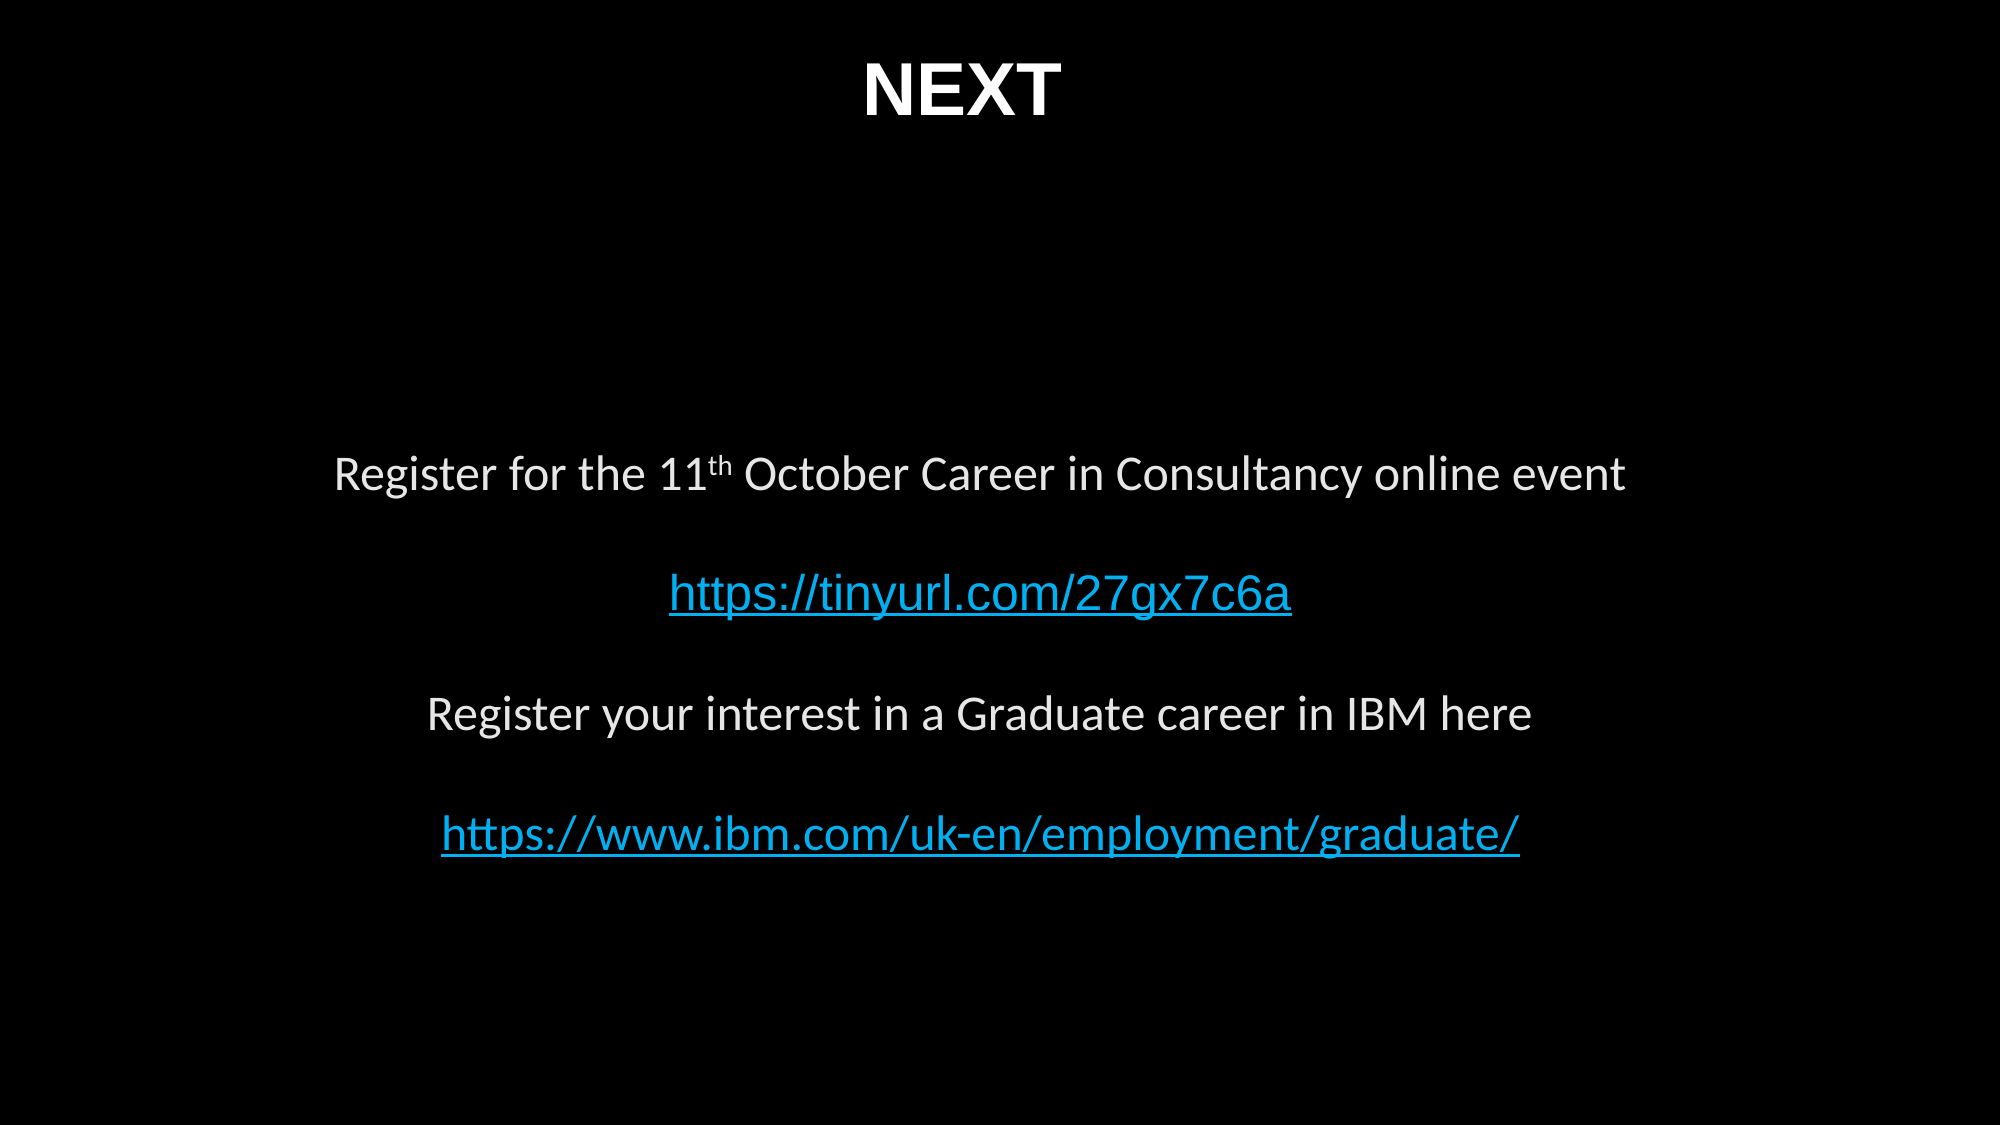

# Next
Register for the 11th October Career in Consultancy online event

https://tinyurl.com/27gx7c6a

Register your interest in a Graduate career in IBM here

https://www.ibm.com/uk-en/employment/graduate/